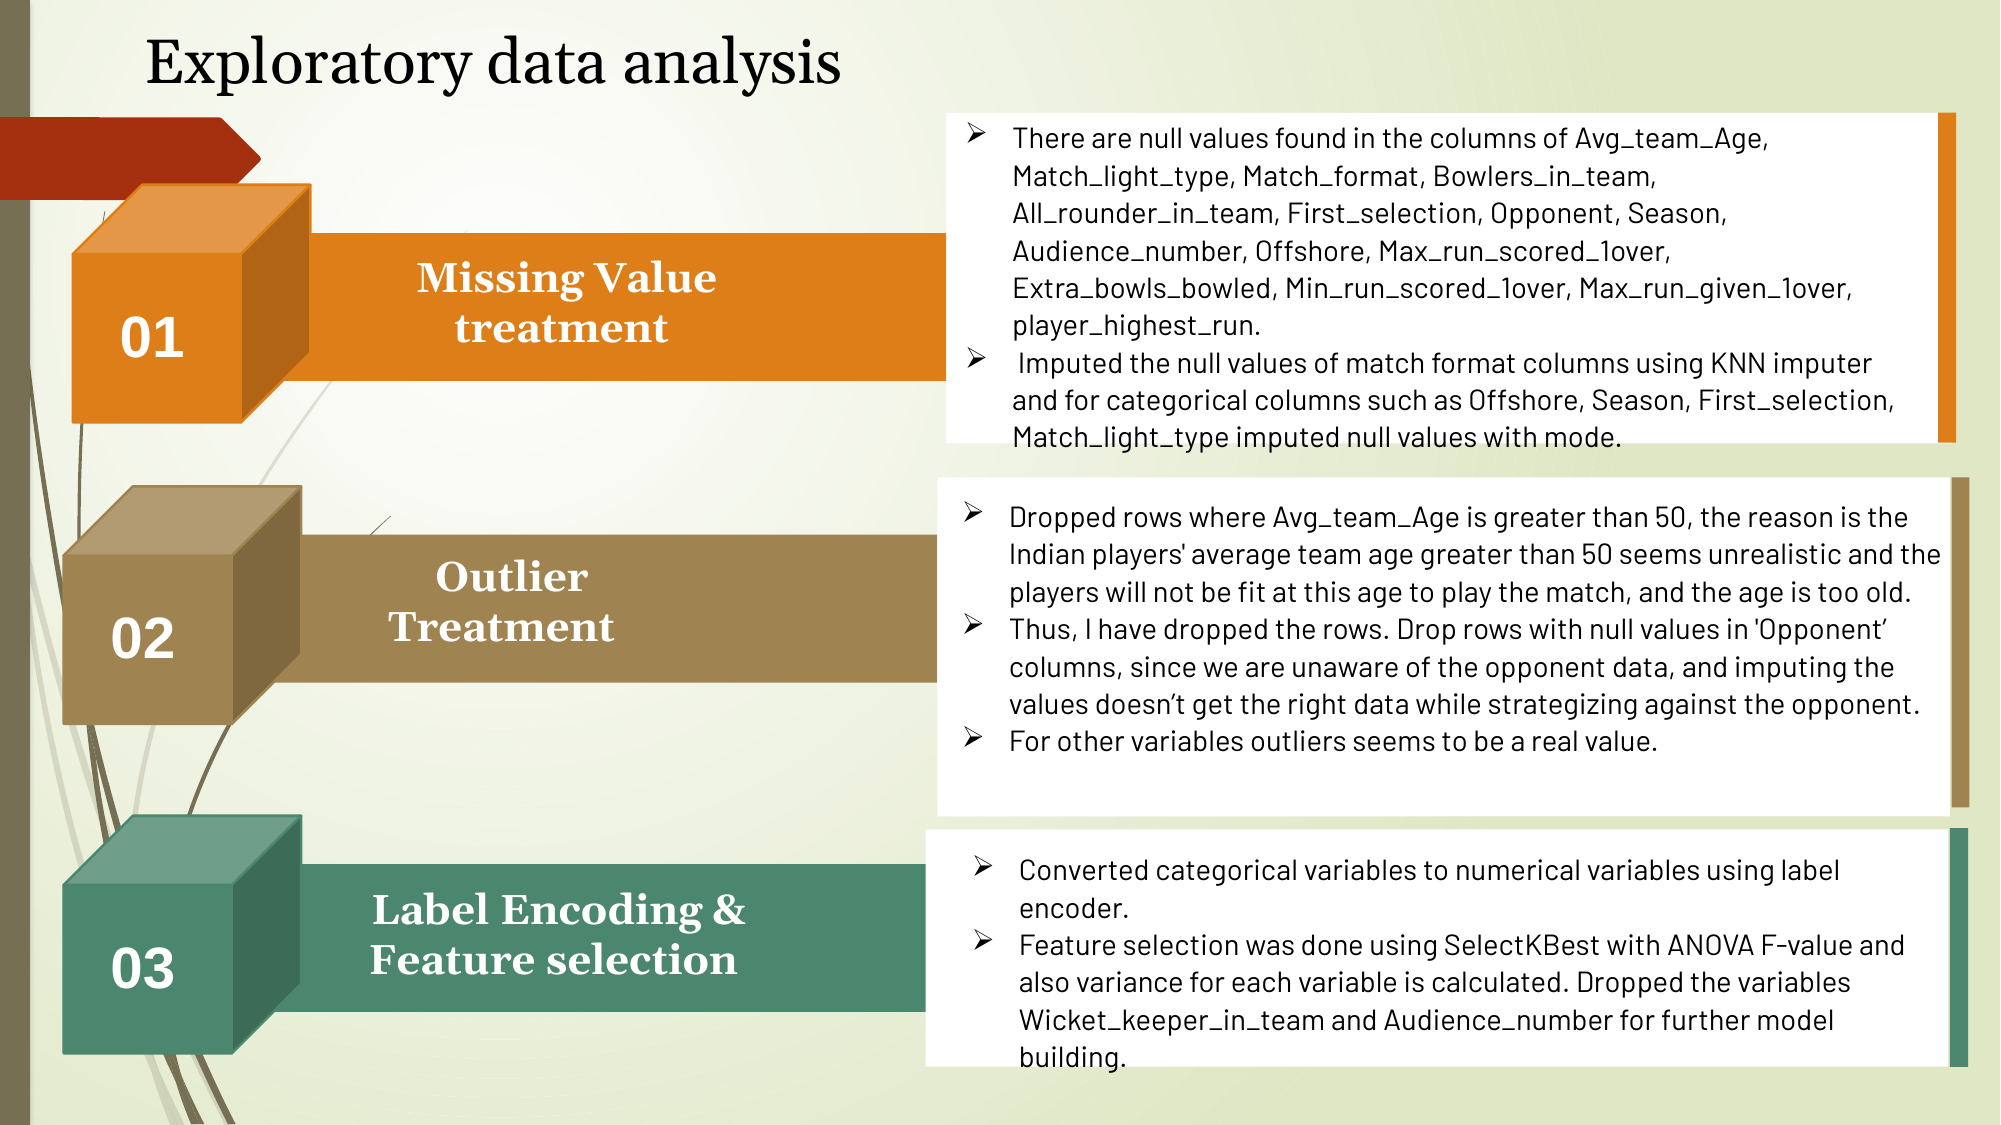

Exploratory data analysis

There are null values found in the columns of Avg_team_Age, Match_light_type, Match_format, Bowlers_in_team, All_rounder_in_team, First_selection, Opponent, Season, Audience_number, Offshore, Max_run_scored_1over, Extra_bowls_bowled, Min_run_scored_1over, Max_run_given_1over, player_highest_run.
 Imputed the null values of match format columns using KNN imputer  and for categorical columns such as Offshore, Season, First_selection, Match_light_type imputed null values with mode.

01

Missing Value treatment

02

 Outlier Treatment

03

 Label Encoding & Feature selection

Dropped rows where Avg_team_Age is greater than 50, the reason is the Indian players' average team age greater than 50 seems unrealistic and the players will not be fit at this age to play the match, and the age is too old.
Thus, I have dropped the rows. Drop rows with null values in 'Opponent’ columns, since we are unaware of the opponent data, and imputing the values doesn’t get the right data while strategizing against the opponent.
For other variables outliers seems to be a real value.

Converted categorical variables to numerical variables using label encoder.
Feature selection was done using SelectKBest with ANOVA F-value and also variance for each variable is calculated. Dropped the variables Wicket_keeper_in_team and Audience_number for further model building.